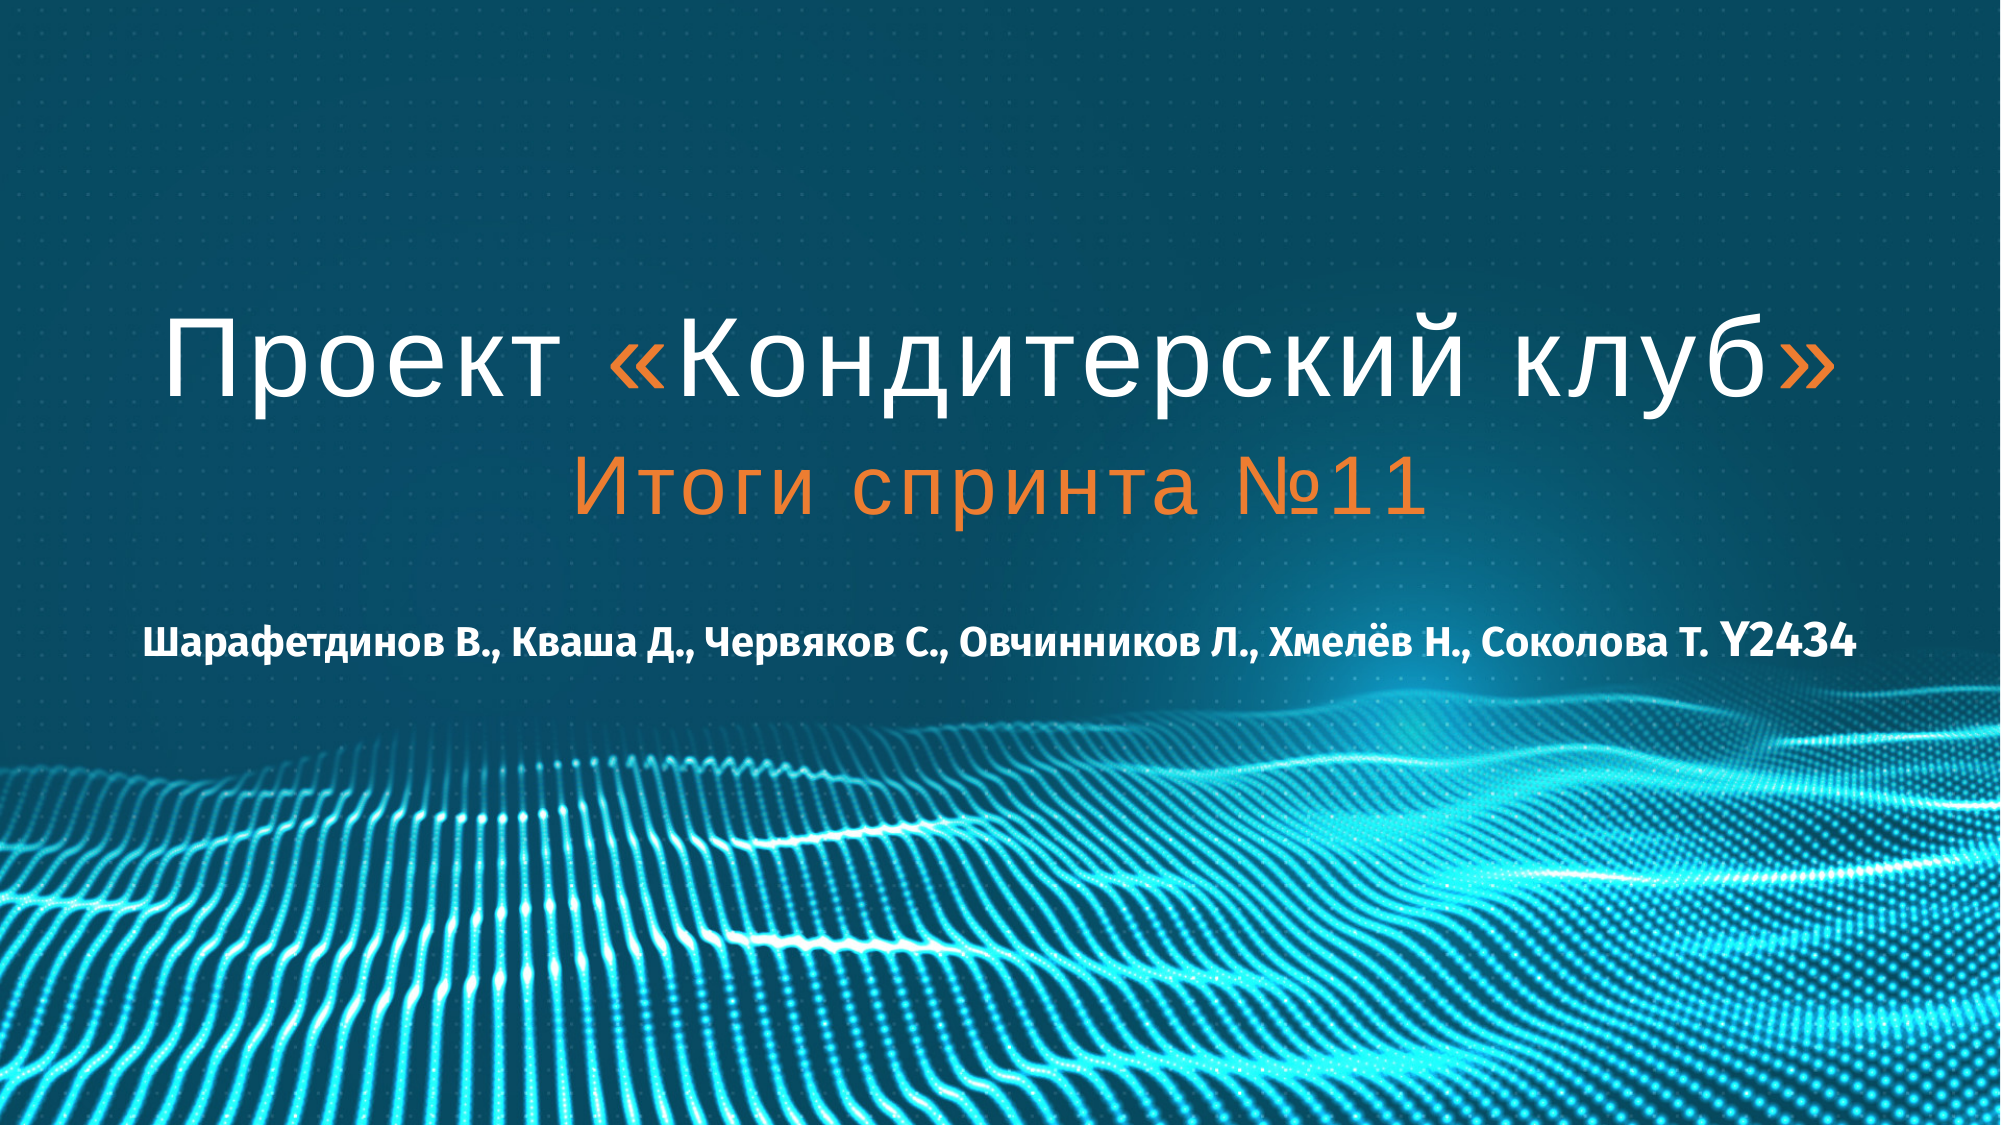

Проект «Кондитерский клуб»
Итоги спринта №11

Шарафетдинов В., Кваша Д., Червяков С., Овчинников Л., Хмелёв Н., Соколова Т. Y2434